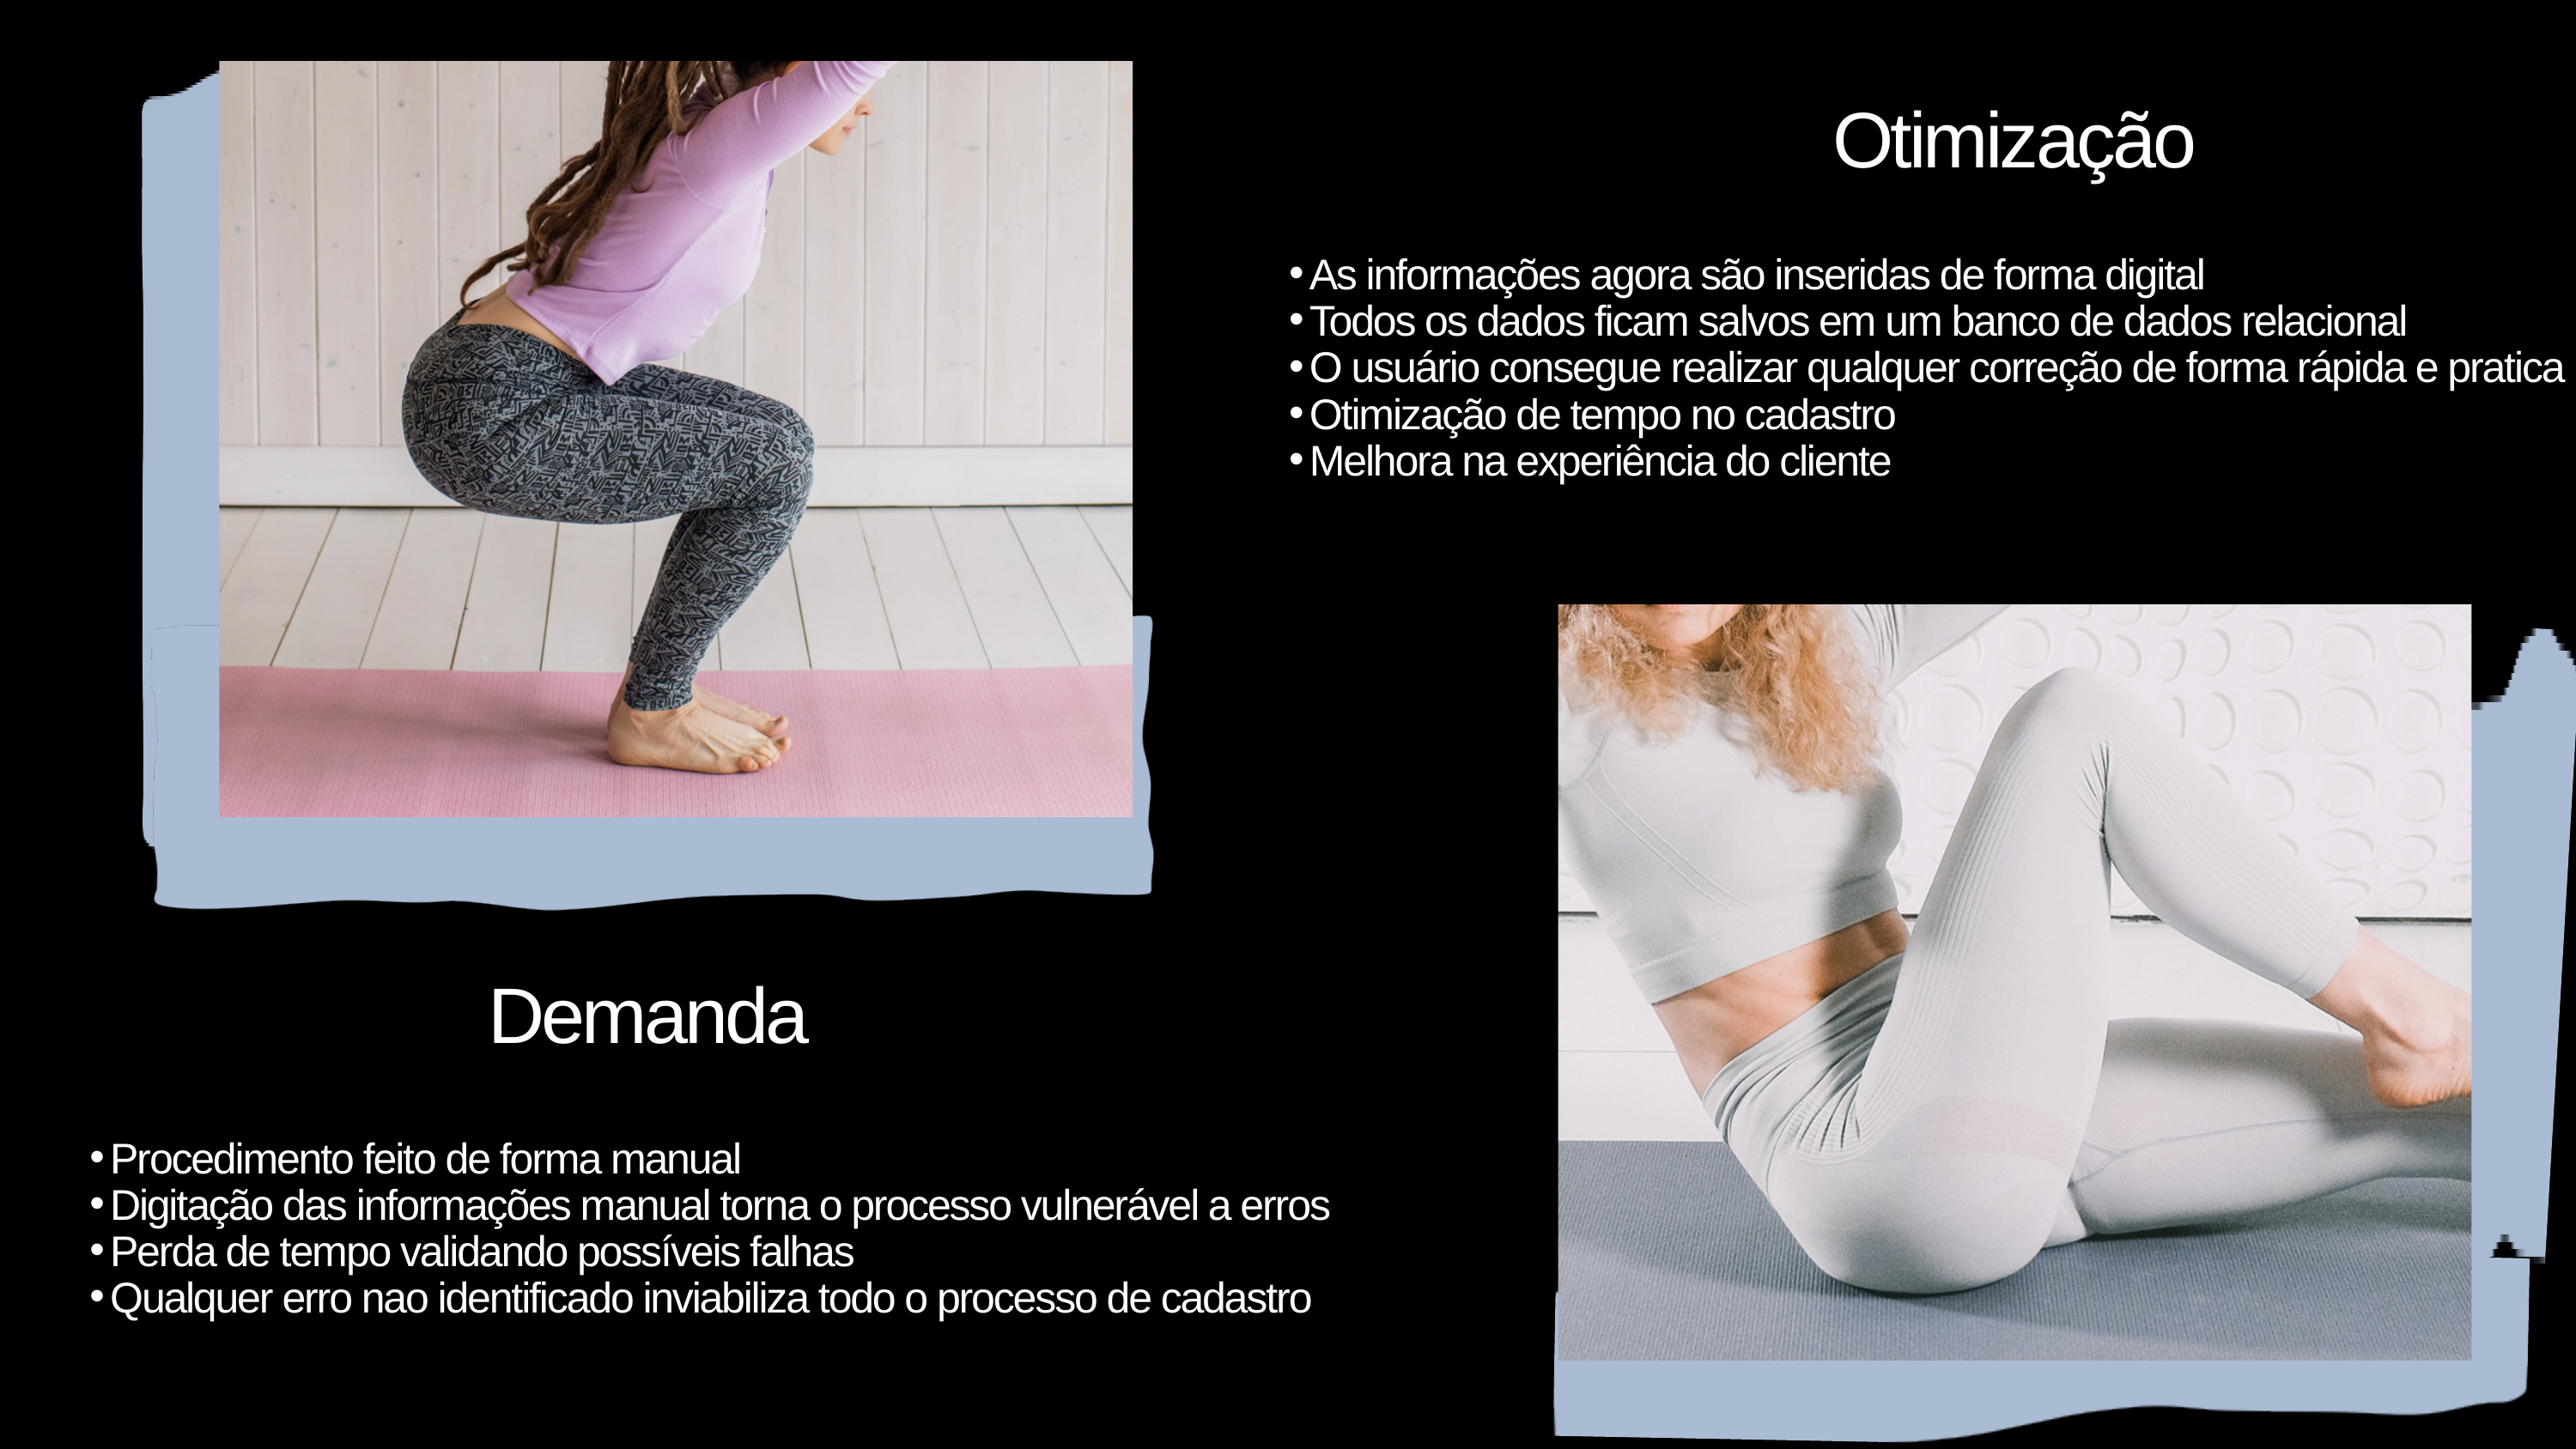

Otimização
As informações agora são inseridas de forma digital
Todos os dados ficam salvos em um banco de dados relacional
O usuário consegue realizar qualquer correção de forma rápida e pratica
Otimização de tempo no cadastro
Melhora na experiência do cliente

Demanda
Procedimento feito de forma manual
Digitação das informações manual torna o processo vulnerável a erros
Perda de tempo validando possíveis falhas
Qualquer erro nao identificado inviabiliza todo o processo de cadastro